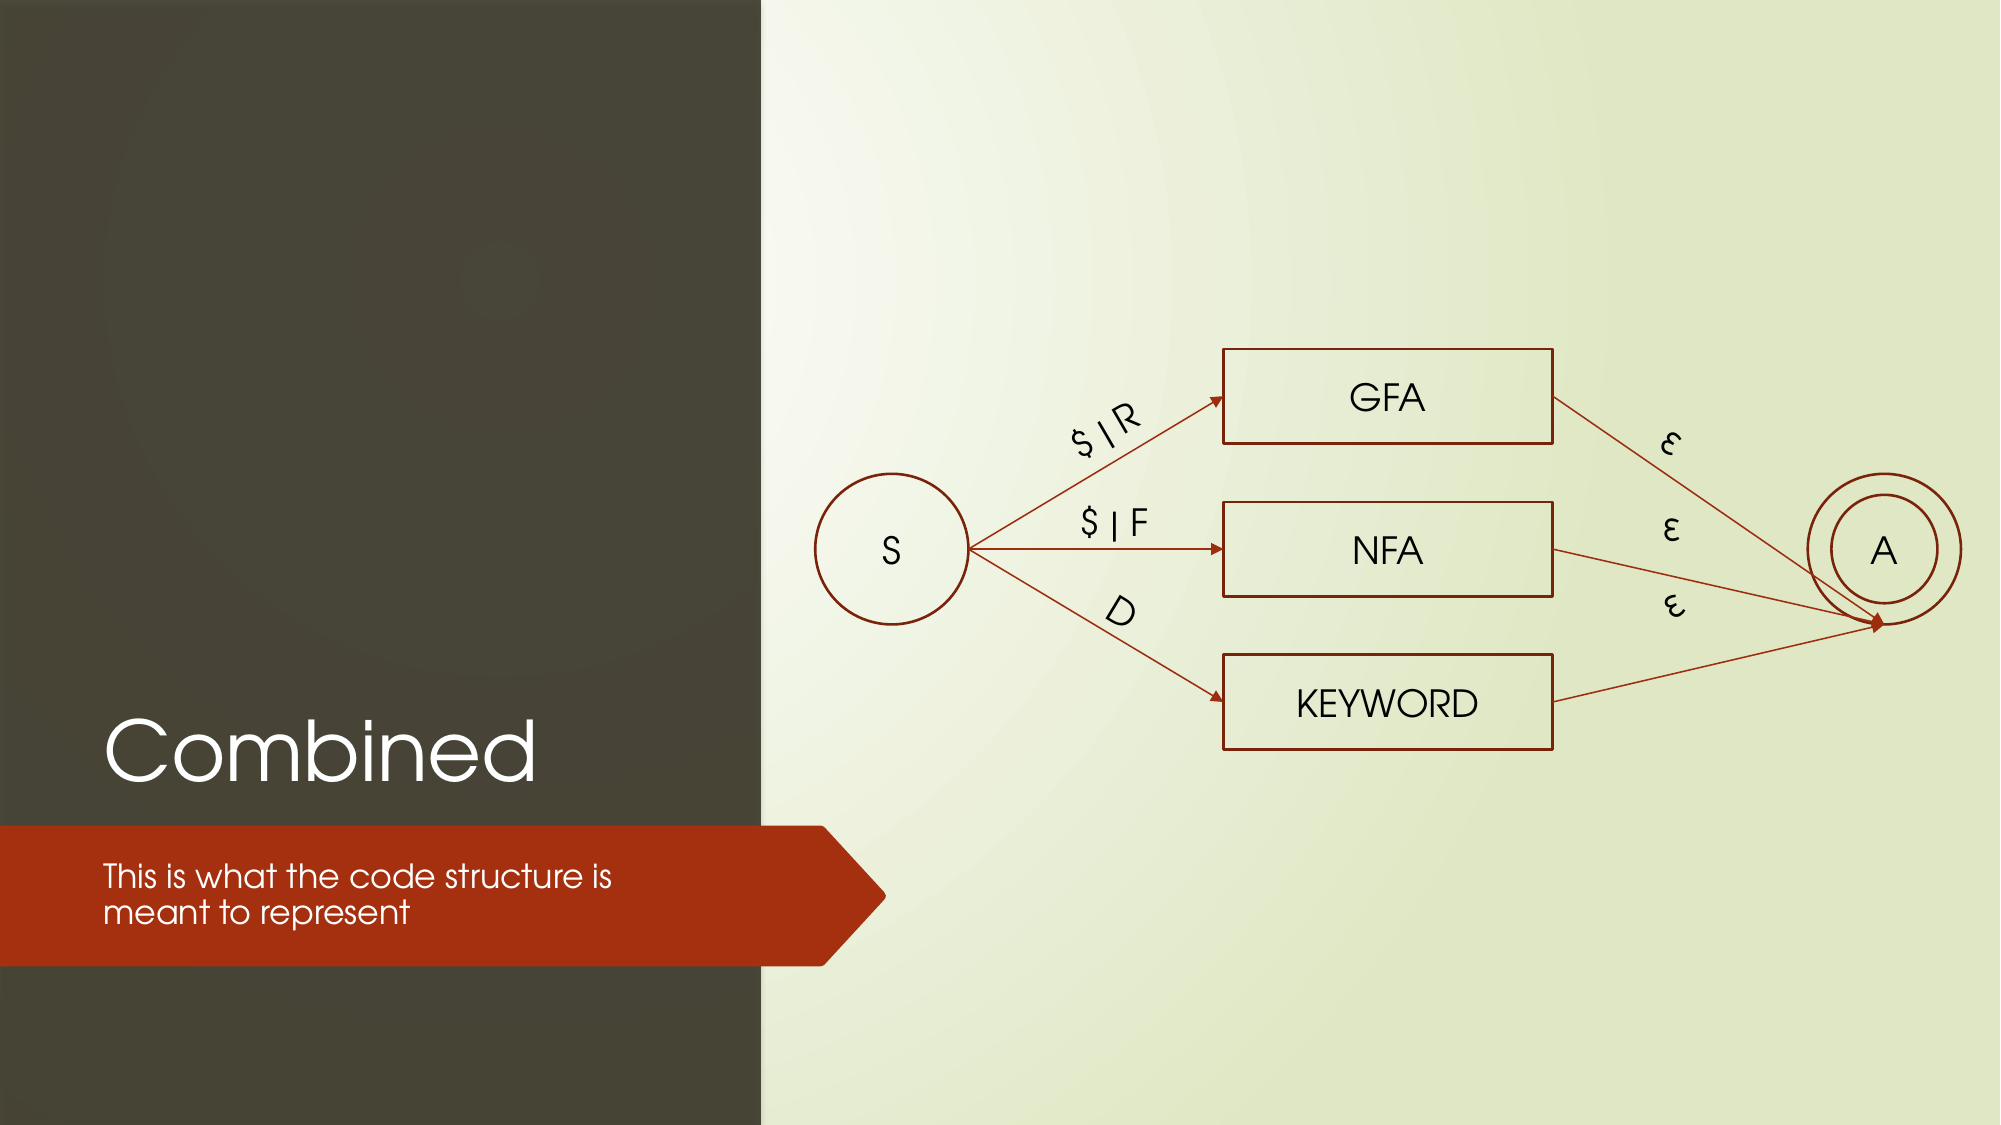

# Combined
GFA
$ | R
ε
S
A
$ | F

ε
NFA
ε
D
KEYWORD

This is what the code structure is meant to represent